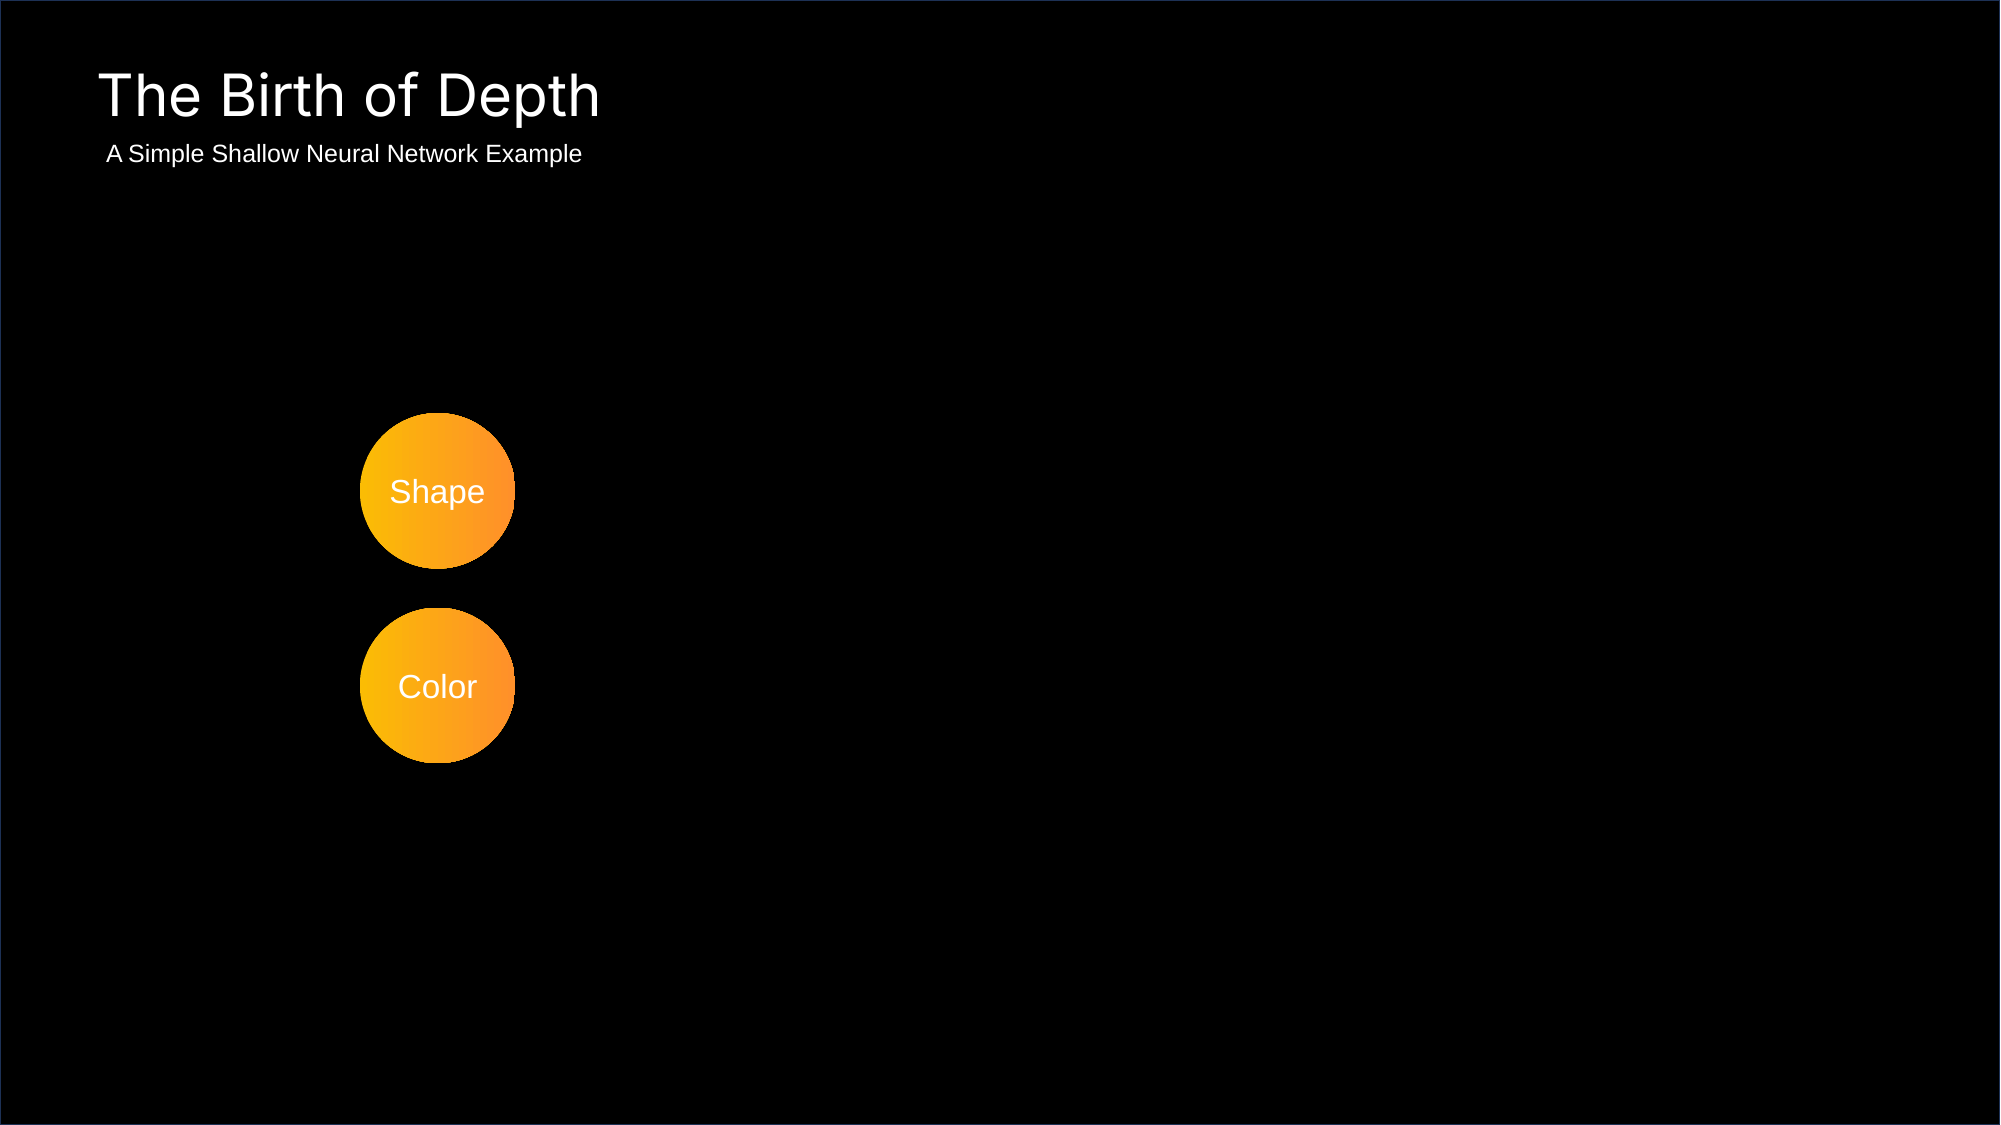

The Birth of Depth
A Simple Shallow Neural Network Example

Shape

Color